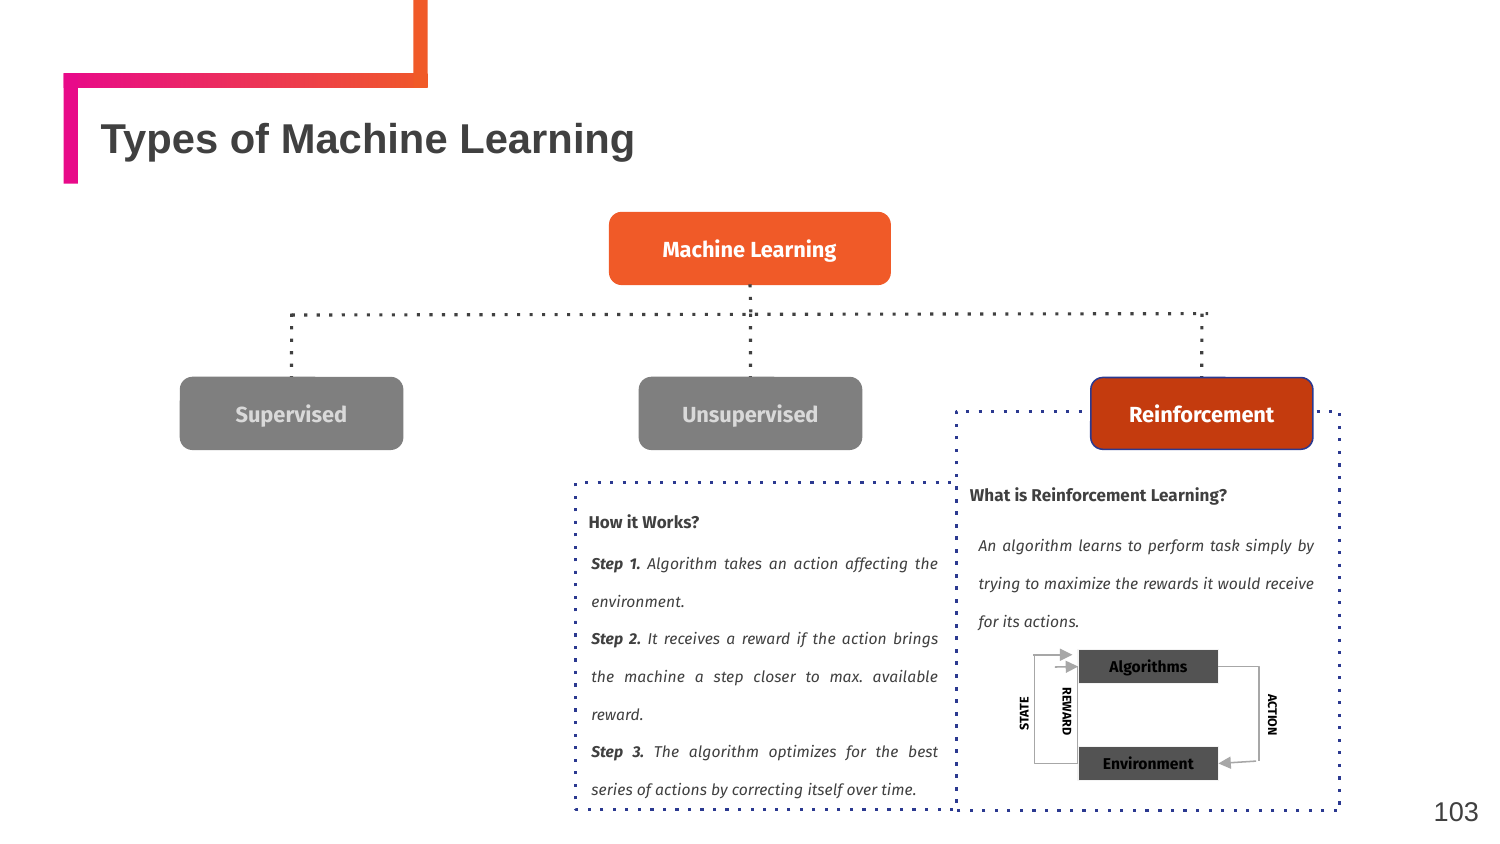

# Types of Machine Learning
Machine Learning
Supervised
Unsupervised
Reinforcement

What is Reinforcement Learning?

How it Works?
An algorithm learns to perform task simply by trying to maximize the rewards it would receive for its actions.
Step 1. Algorithm takes an action affecting the environment.
Step 2. It receives a reward if the action brings the machine a step closer to max. available reward.
Step 3. The algorithm optimizes for the best series of actions by correcting itself over time.
Algorithms
REWARD
STATE
ACTION
Environment
103